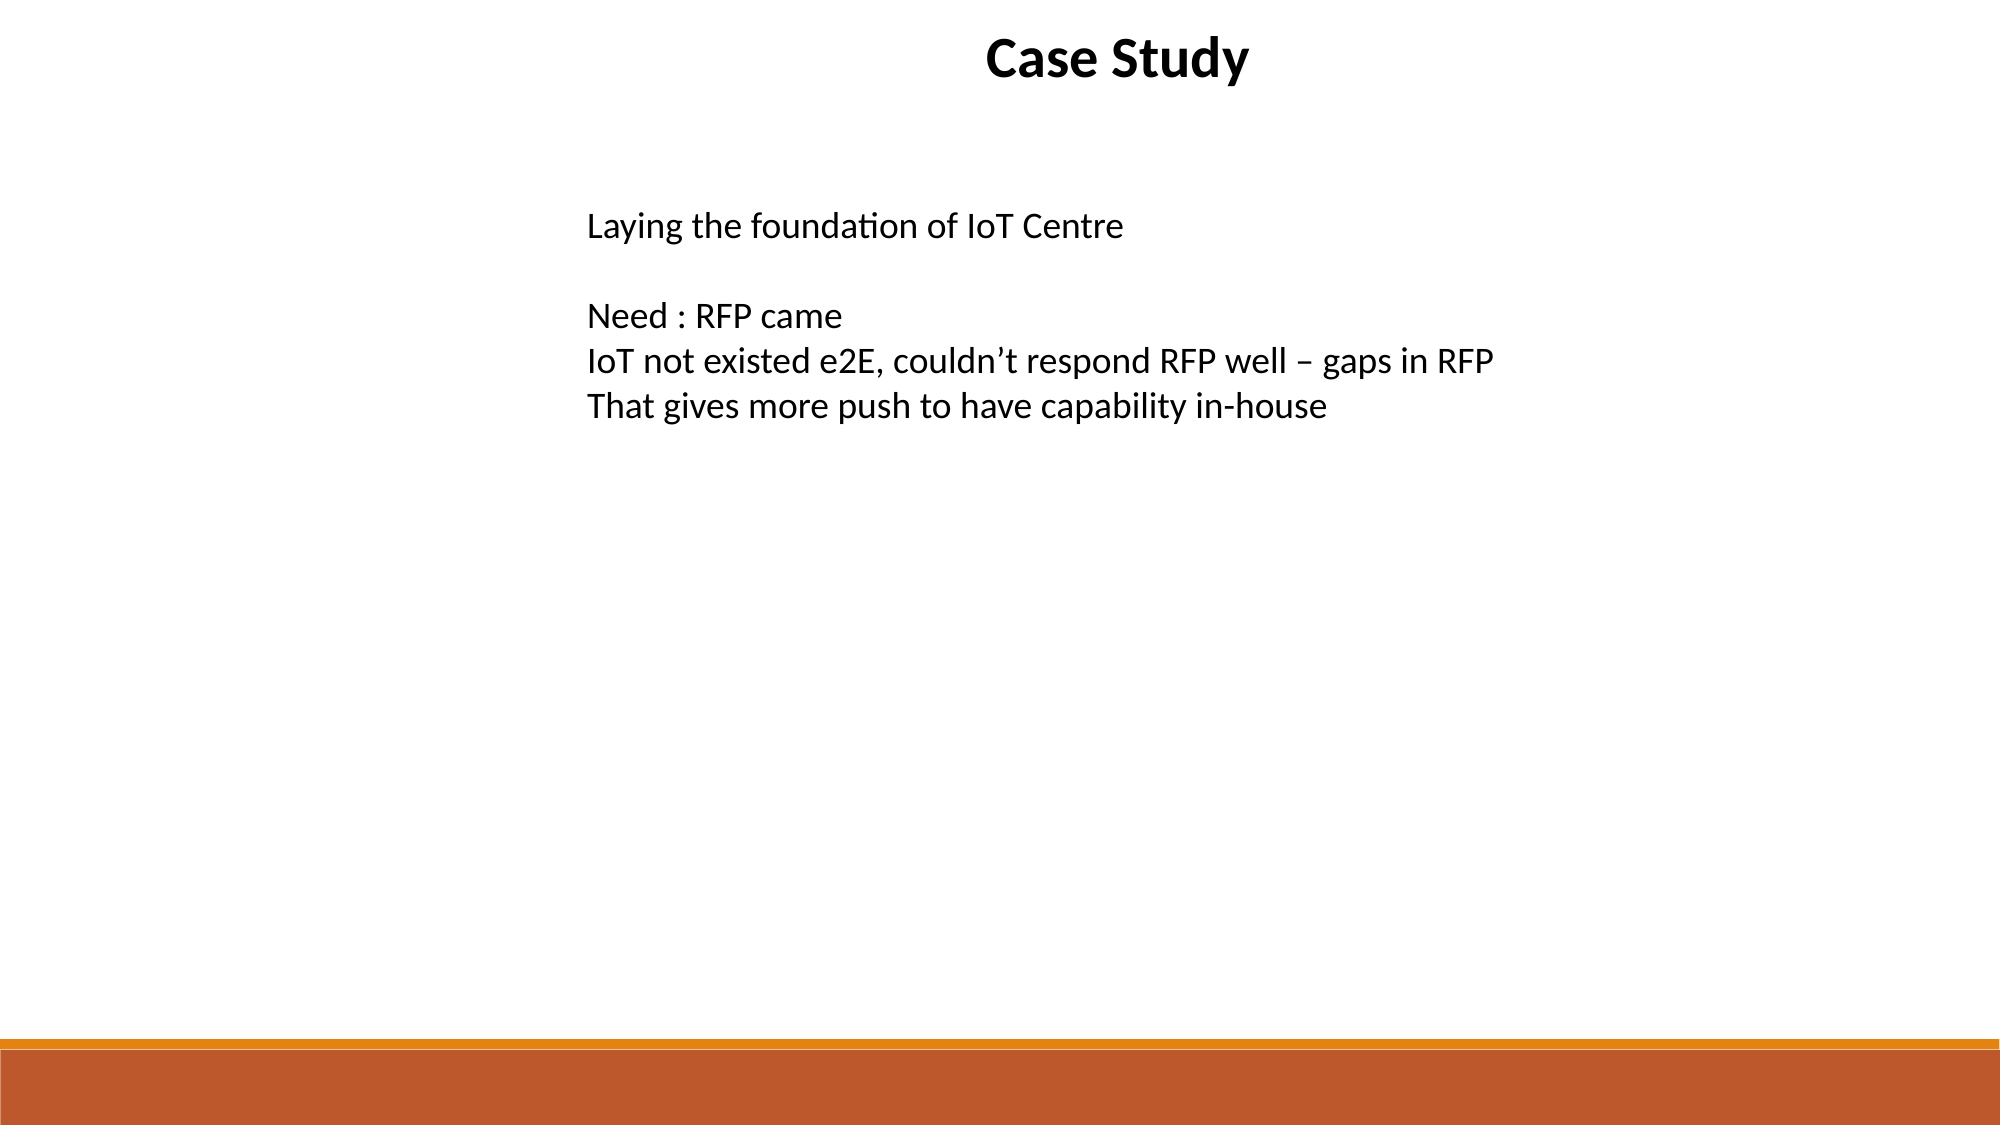

Case Study

Laying the foundation of IoT Centre

Need : RFP came
IoT not existed e2E, couldn’t respond RFP well – gaps in RFP
That gives more push to have capability in-house